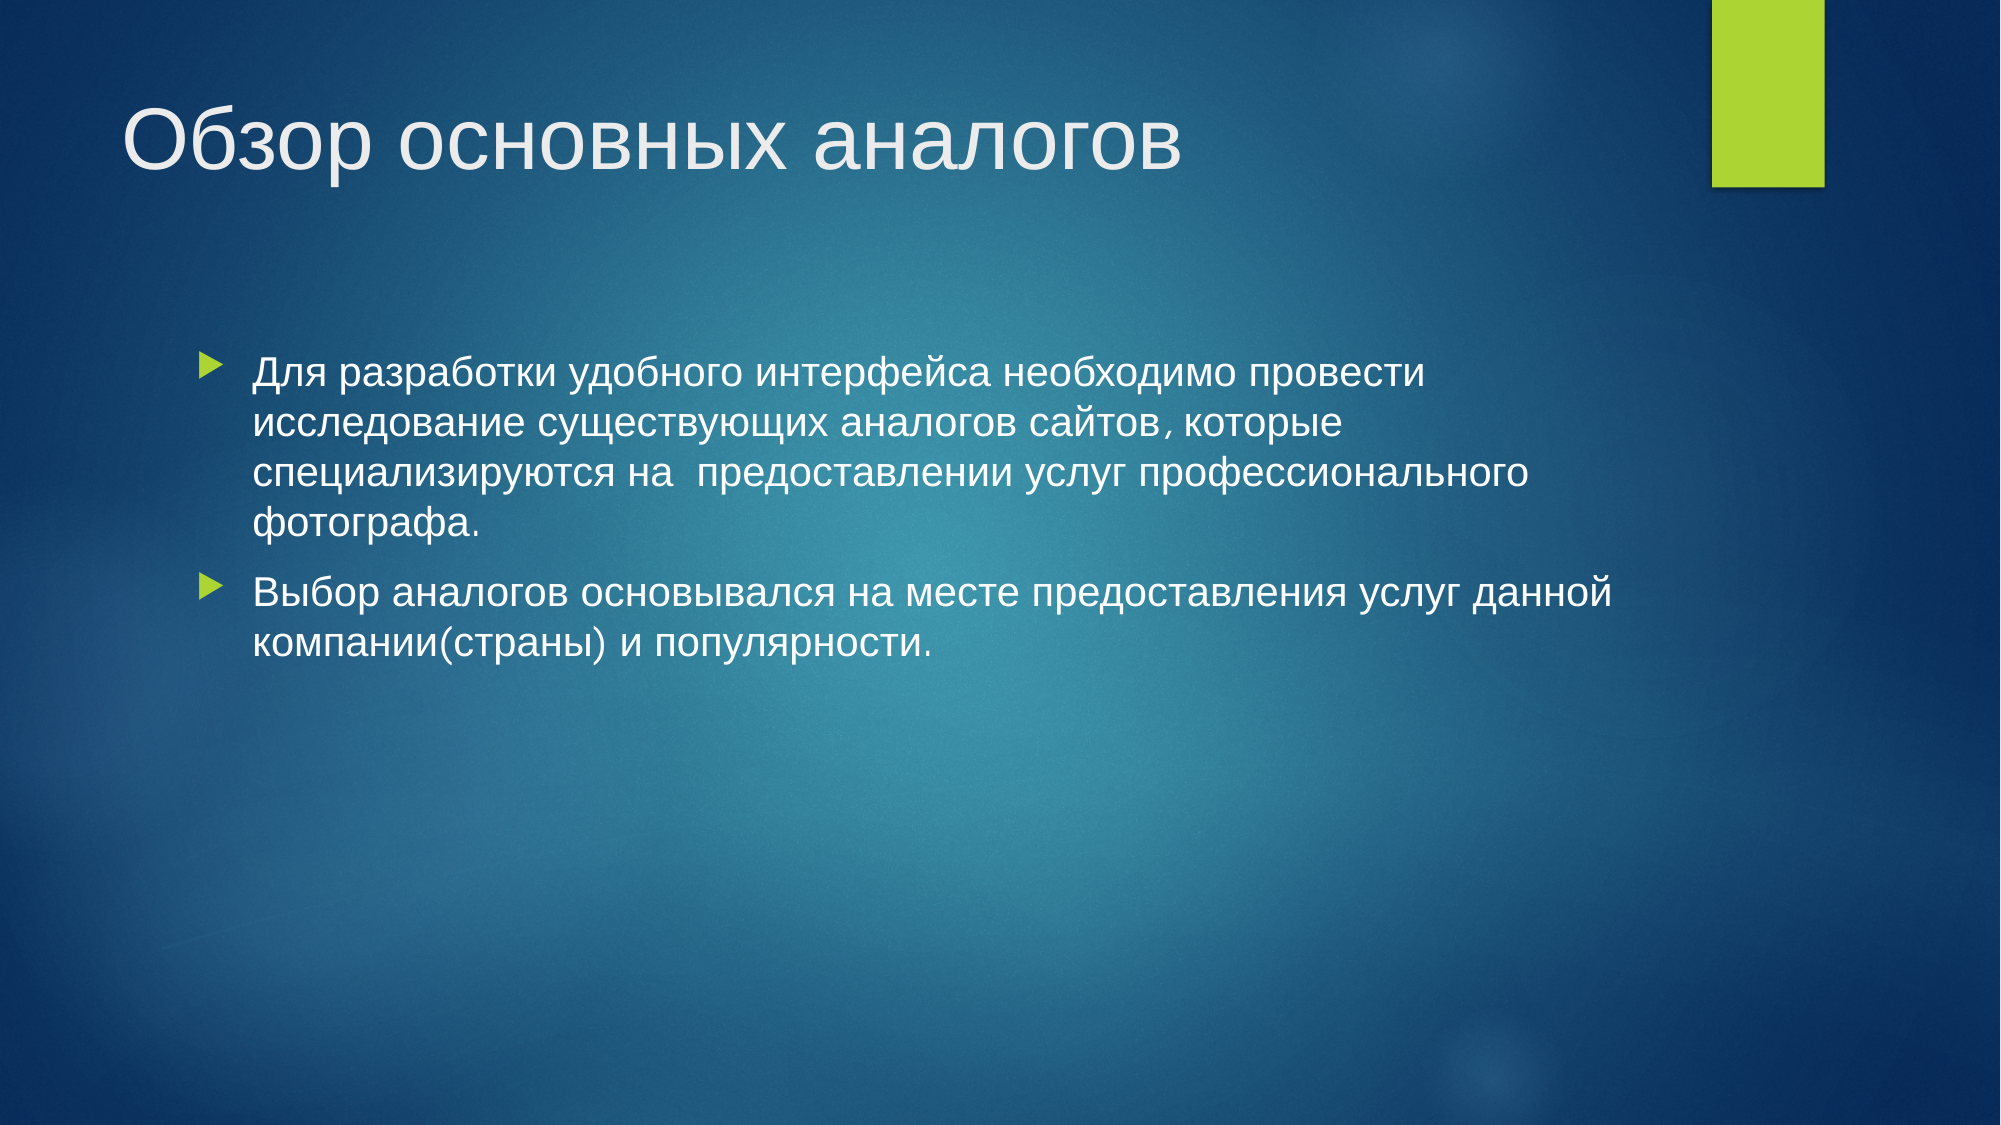

# Обзор основных аналогов
Для разработки удобного интерфейса необходимо провести исследование существующих аналогов сайтов, которые специализируются на  предоставлении услуг профессионального фотографа.
Выбор аналогов основывался на месте предоставления услуг данной компании(страны) и популярности.